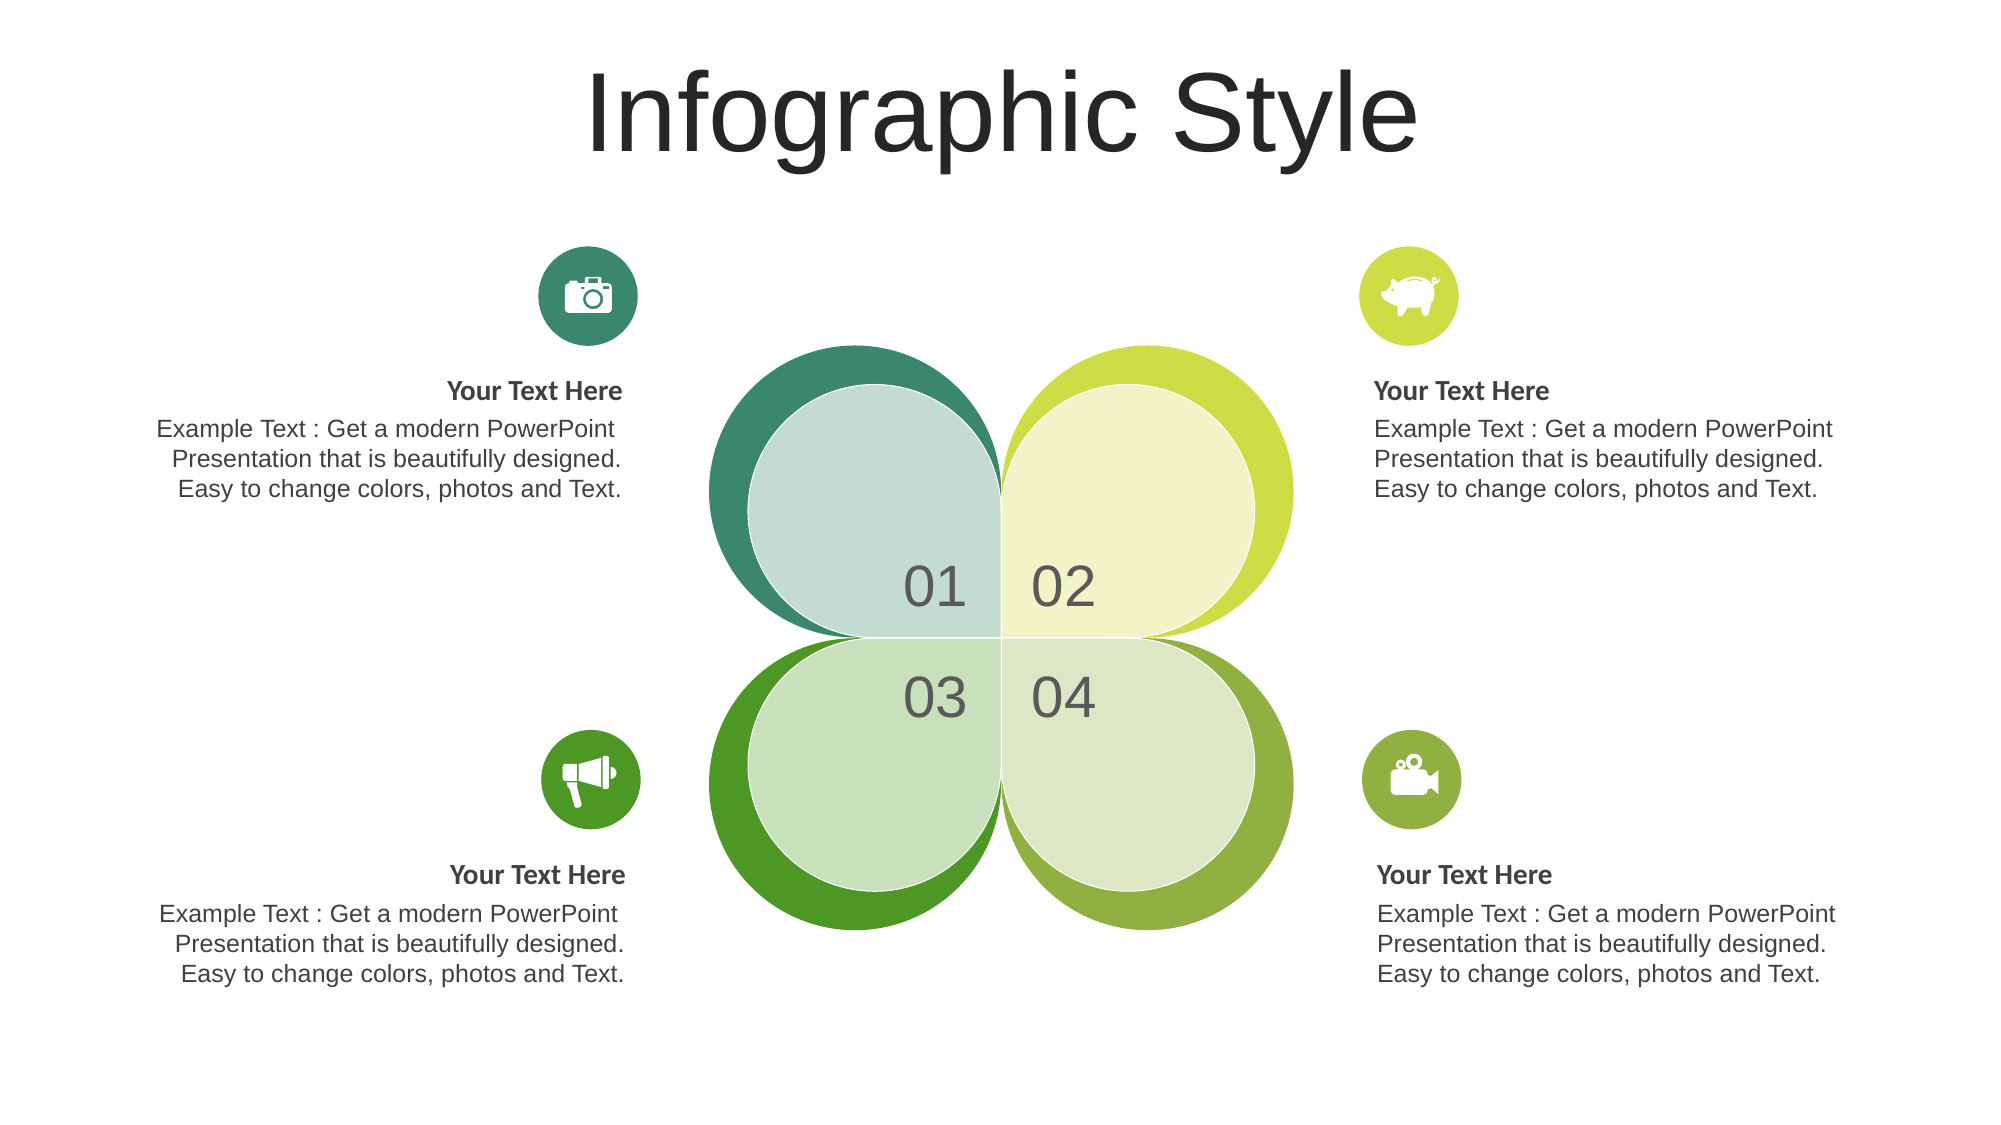

Infographic Style

01
02

03
04
Your Text Here
Example Text : Get a modern PowerPoint  Presentation that is beautifully designed. Easy to change colors, photos and Text.
Your Text Here
Example Text : Get a modern PowerPoint  Presentation that is beautifully designed. Easy to change colors, photos and Text.

Your Text Here
Example Text : Get a modern PowerPoint  Presentation that is beautifully designed. Easy to change colors, photos and Text.
Your Text Here
Example Text : Get a modern PowerPoint  Presentation that is beautifully designed. Easy to change colors, photos and Text.